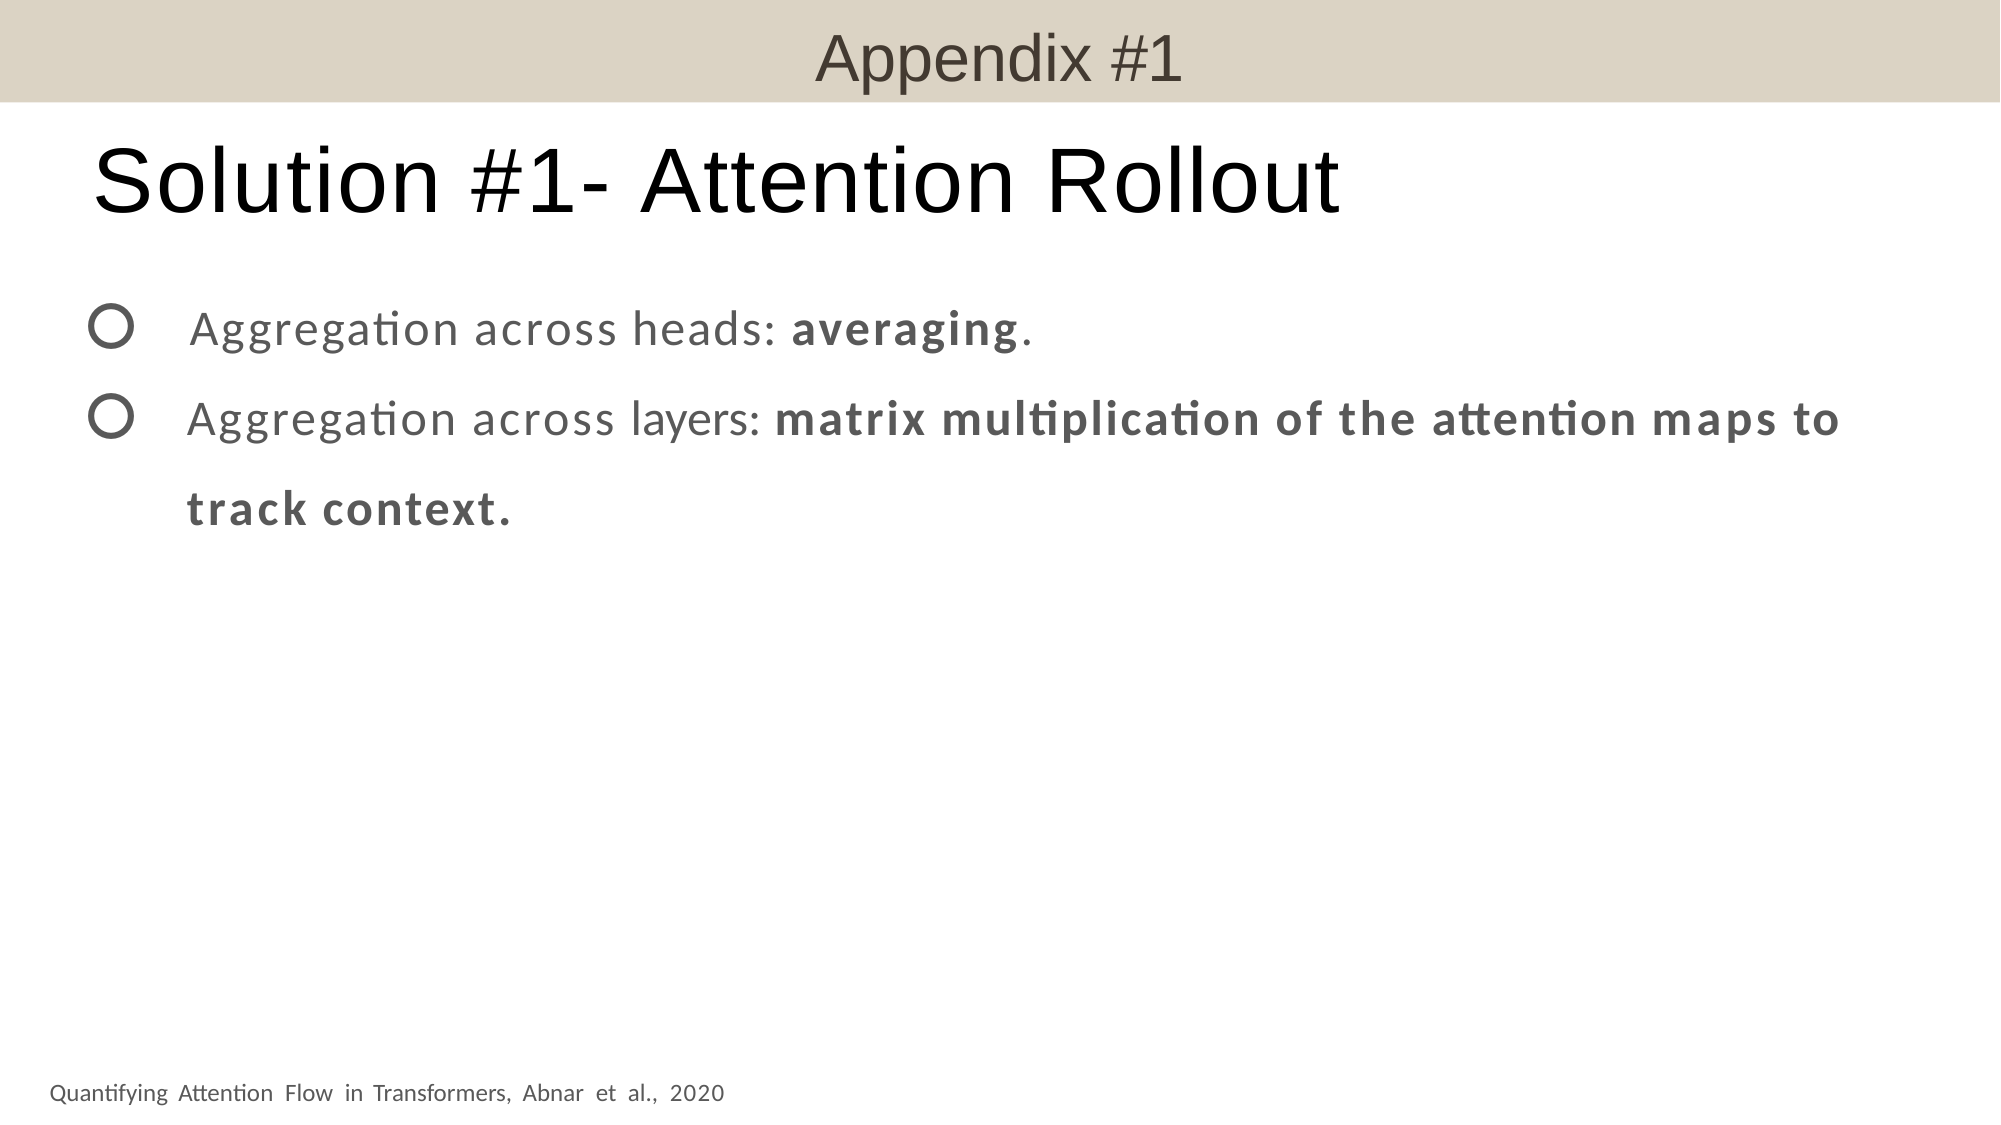

Appendix #1
# Solution #1- Attention Rollout
〇	Aggregation across heads: averaging.
〇	Aggregation across layers: matrix multiplication of the attention maps to track context.
Quantifying Attention Flow in Transformers, Abnar et al., 2020